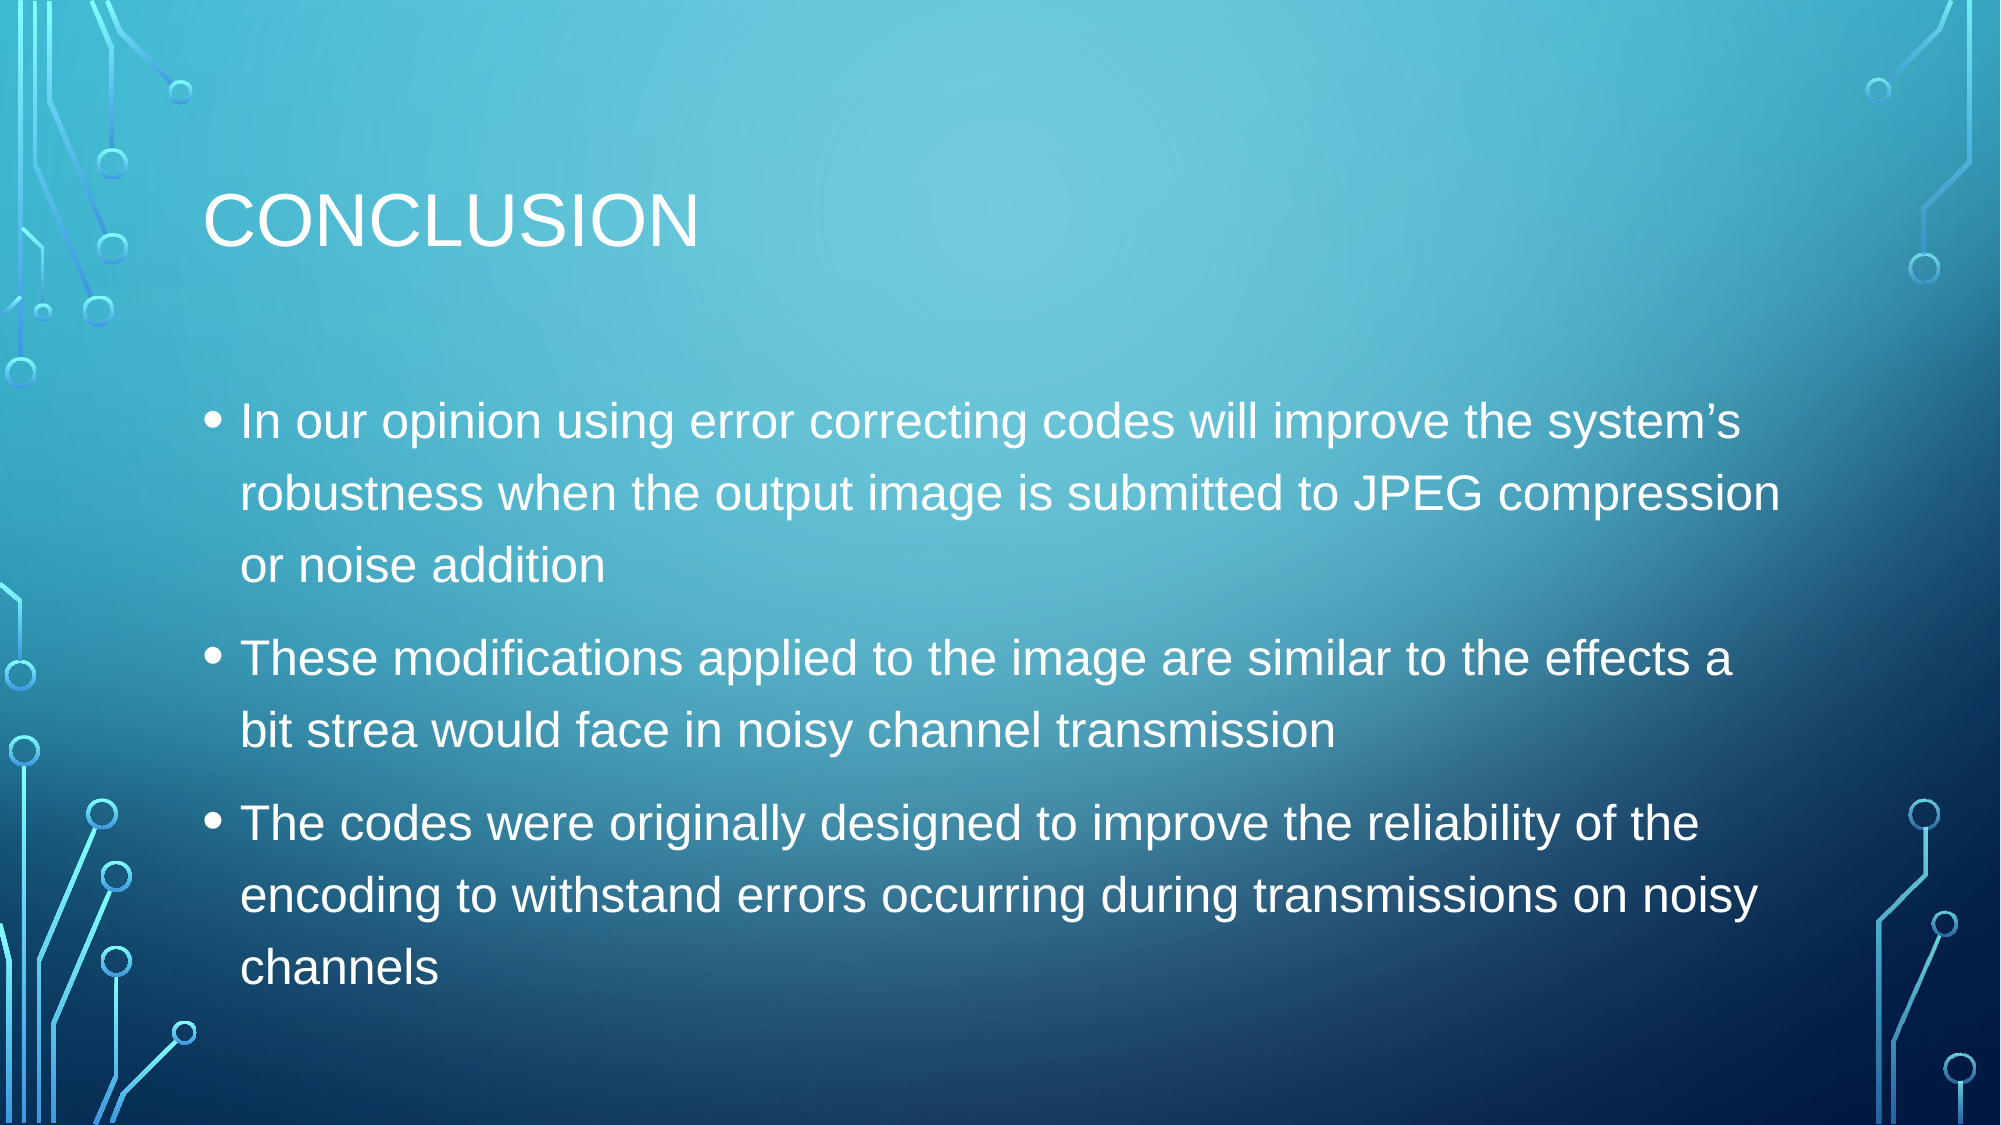

# Conclusion
In our opinion using error correcting codes will improve the system’s robustness when the output image is submitted to JPEG compression or noise addition
These modifications applied to the image are similar to the effects a bit strea would face in noisy channel transmission
The codes were originally designed to improve the reliability of the encoding to withstand errors occurring during transmissions on noisy channels